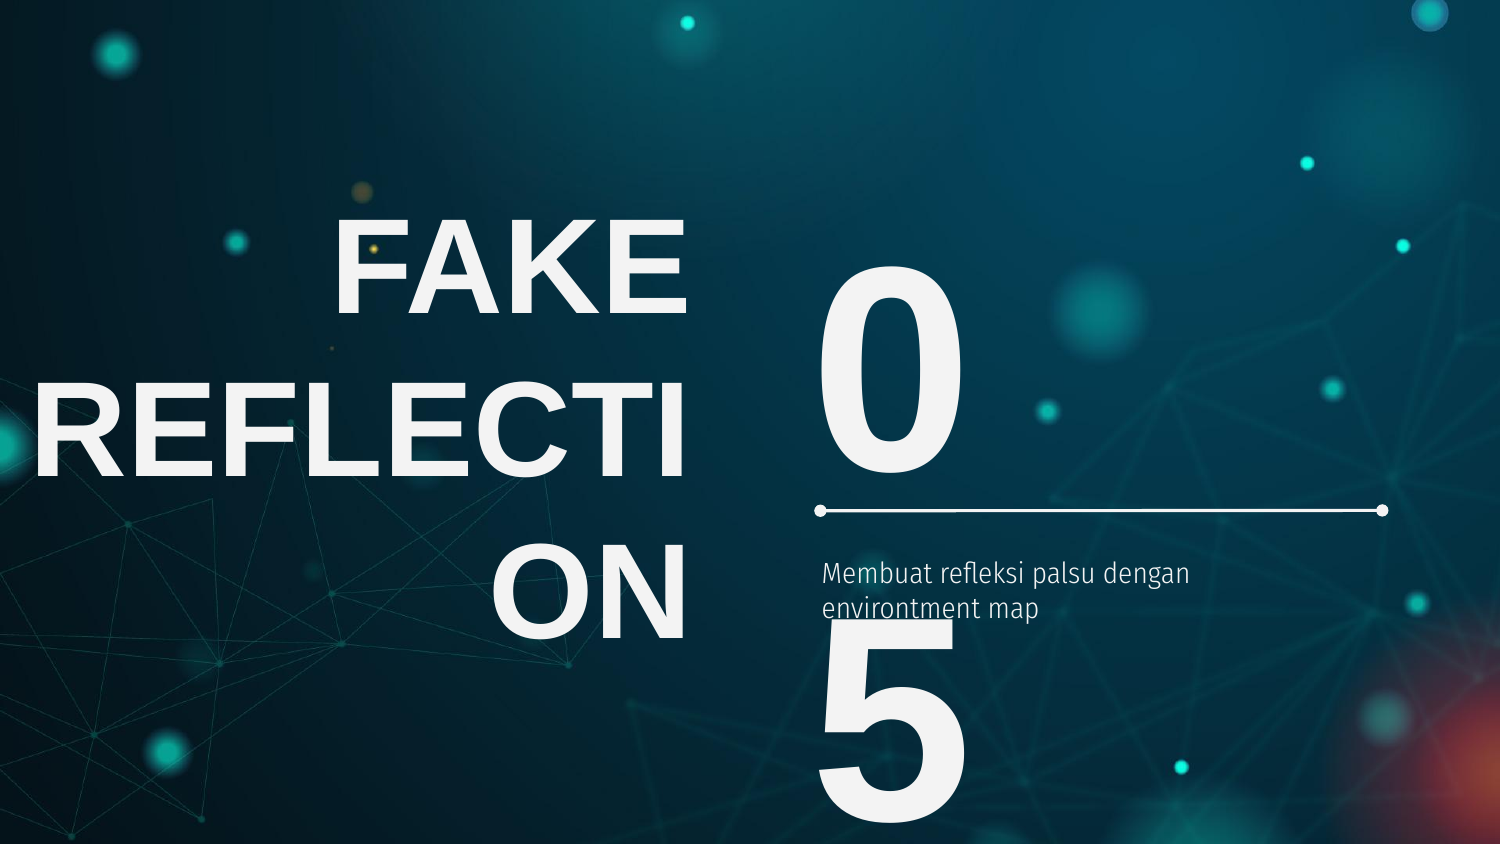

# FAKE REFLECTION
05
Membuat refleksi palsu dengan environtment map